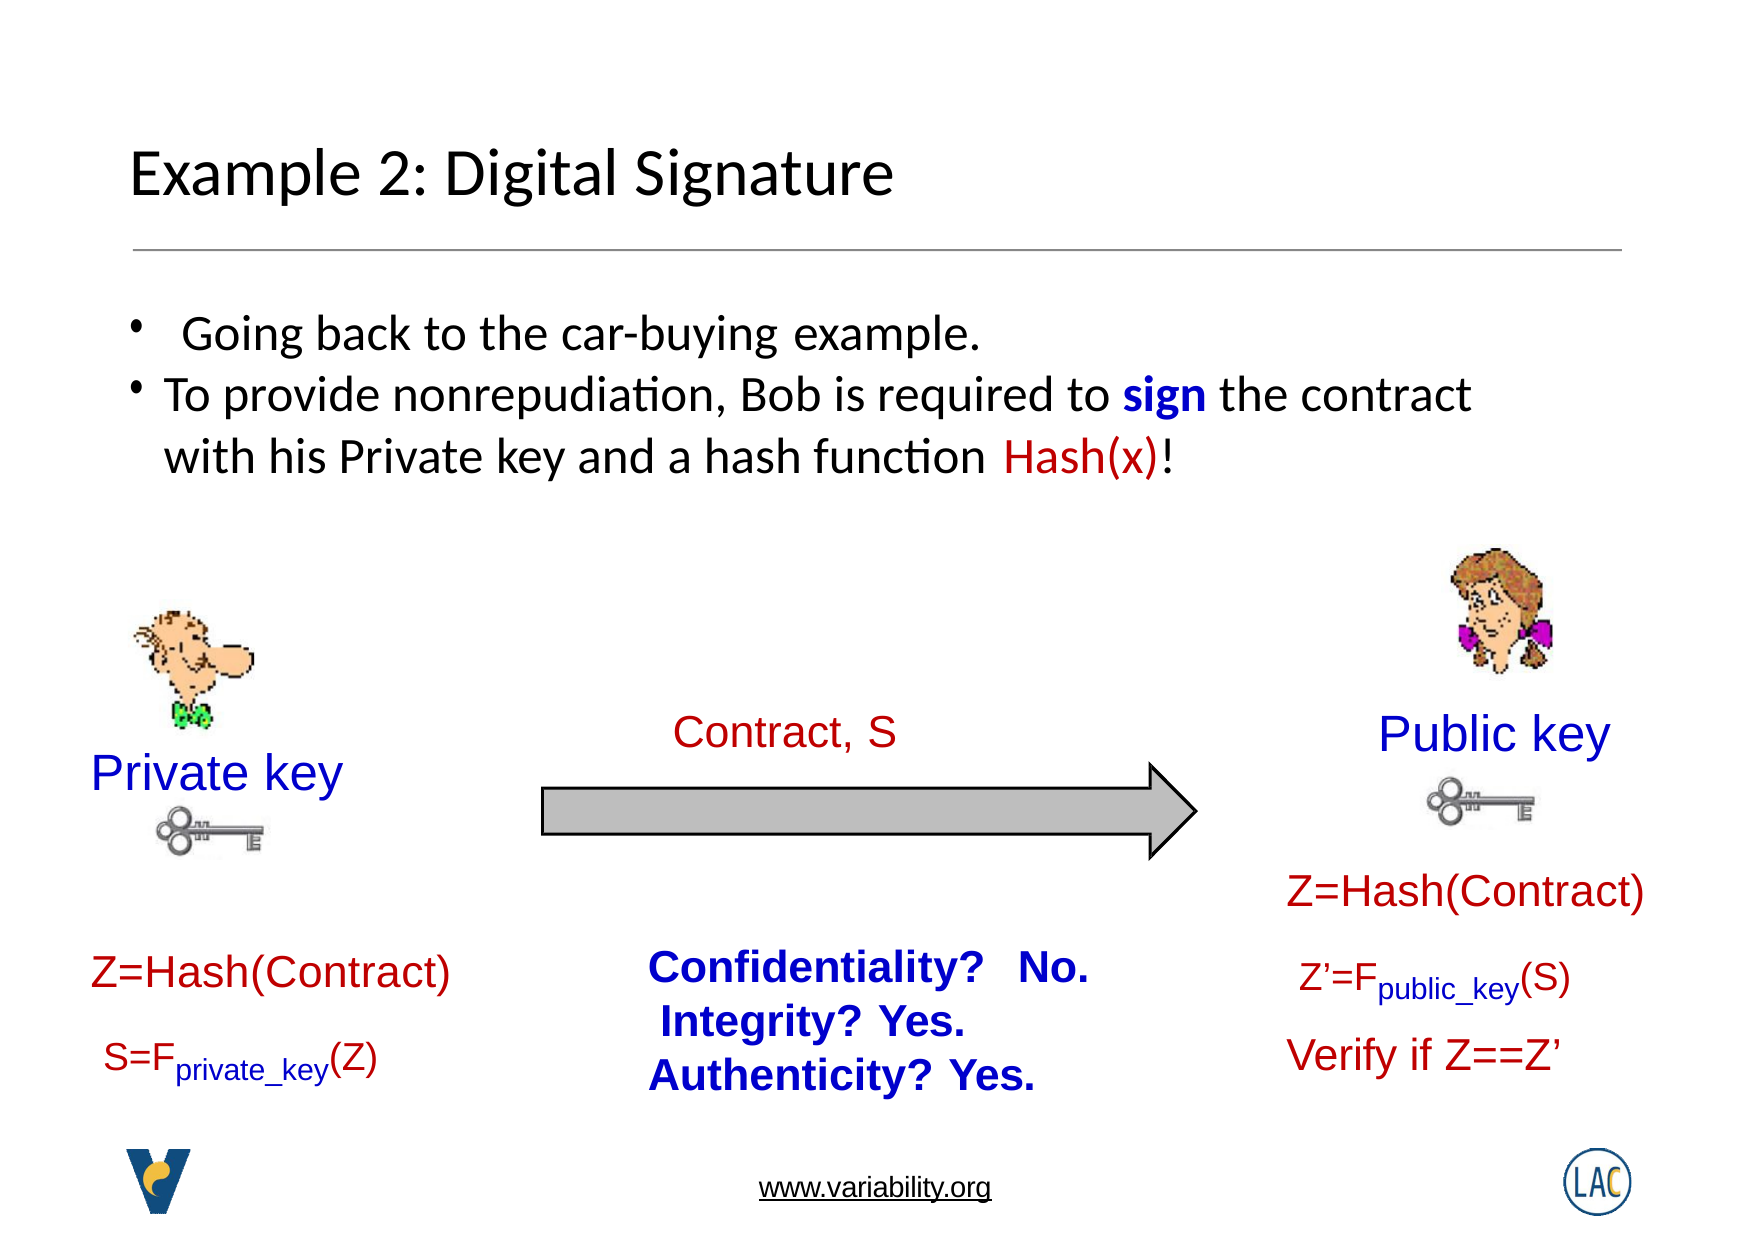

# Example 2: Digital Signature
Going back to the car-buying example.
To provide nonrepudiation, Bob is required to sign the contract  with his Private key and a hash function Hash(x)!

Public key
Contract, S
Private key

Z=Hash(Contract)  Z’=Fpublic_key(S)
Z=Hash(Contract)  S=Fprivate_key(Z)
Confidentiality?	No.  Integrity? Yes.
Authenticity? Yes.
Verify if Z==Z’

www.variability.org